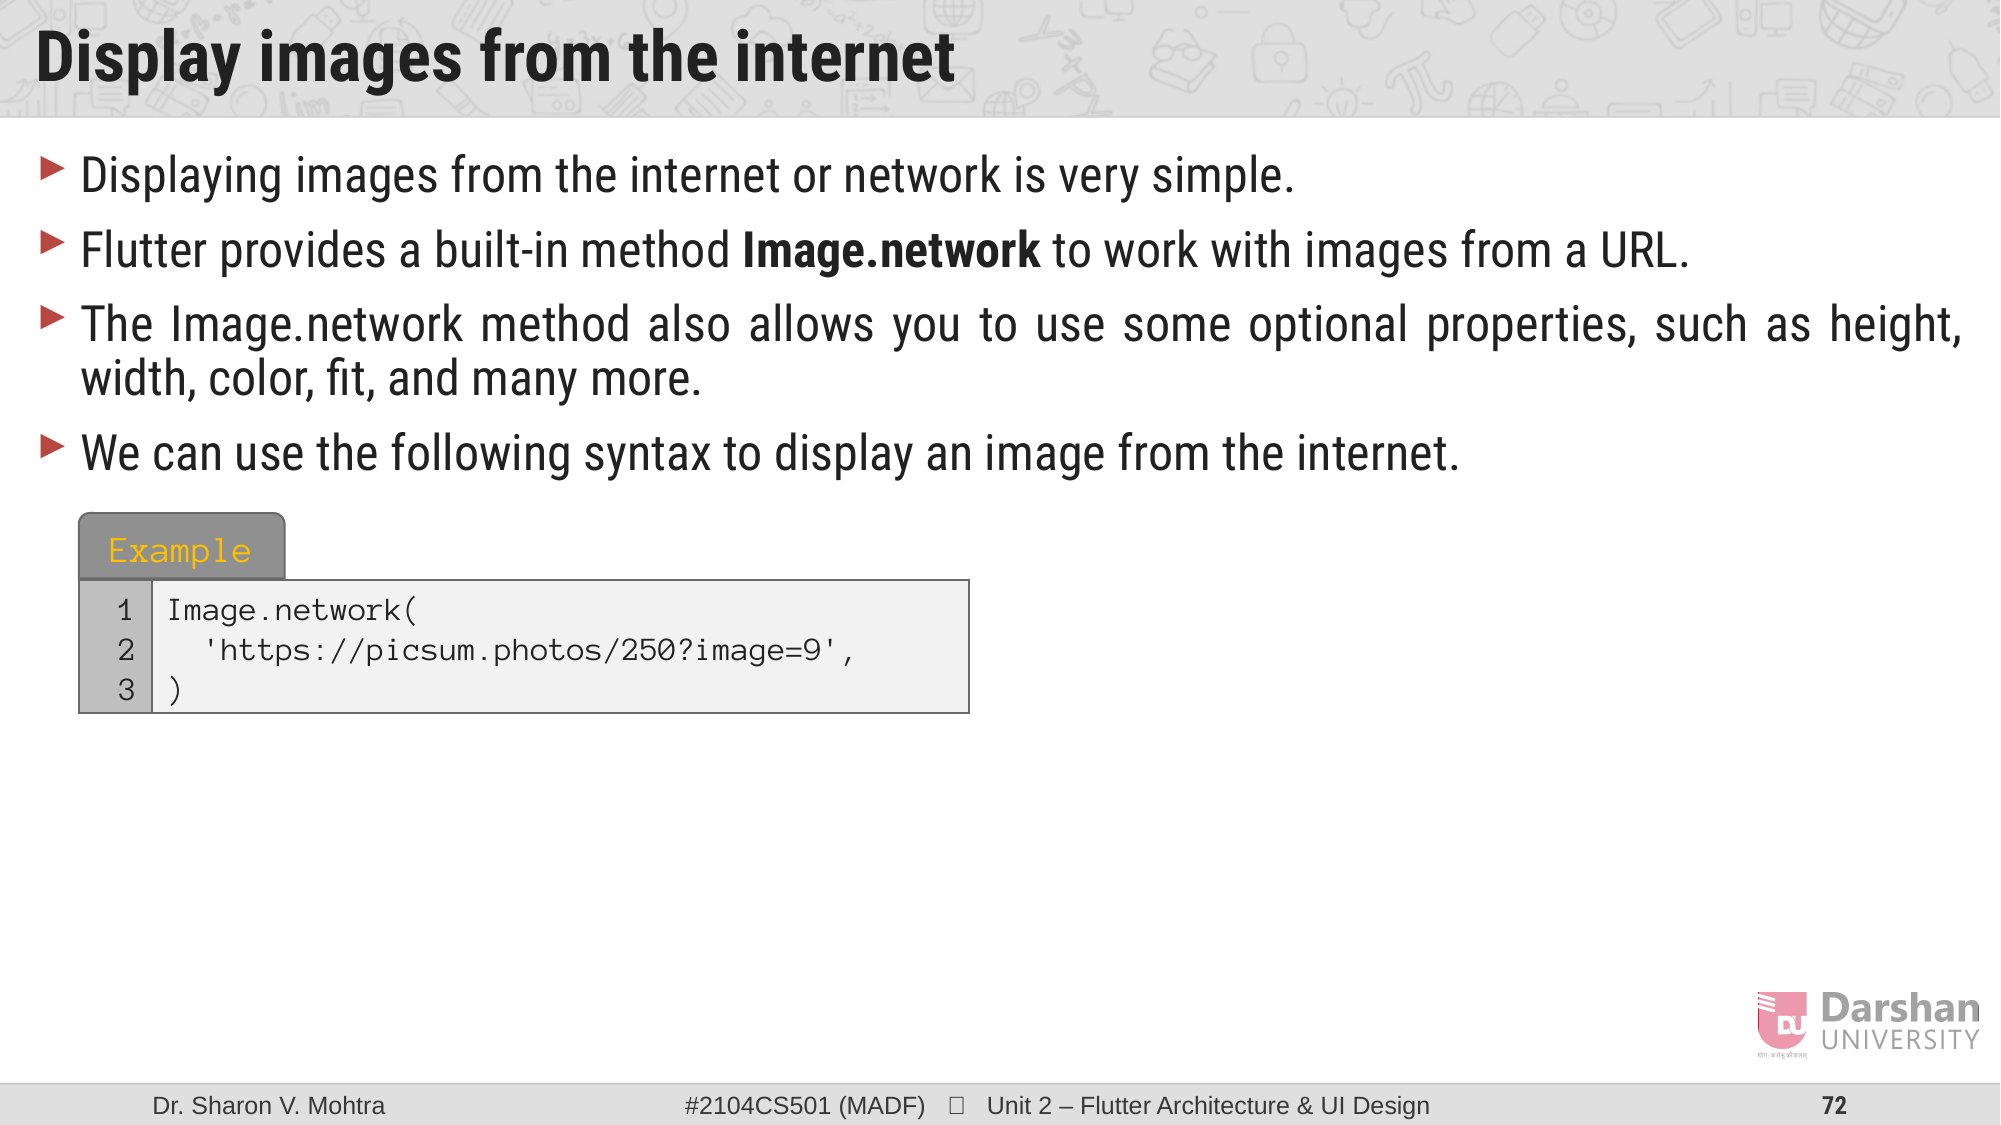

# Display images from the internet
Displaying images from the internet or network is very simple.
Flutter provides a built-in method Image.network to work with images from a URL.
The Image.network method also allows you to use some optional properties, such as height, width, color, fit, and many more.
We can use the following syntax to display an image from the internet.
Example
1
2
3
Image.network(
  'https://picsum.photos/250?image=9',
)